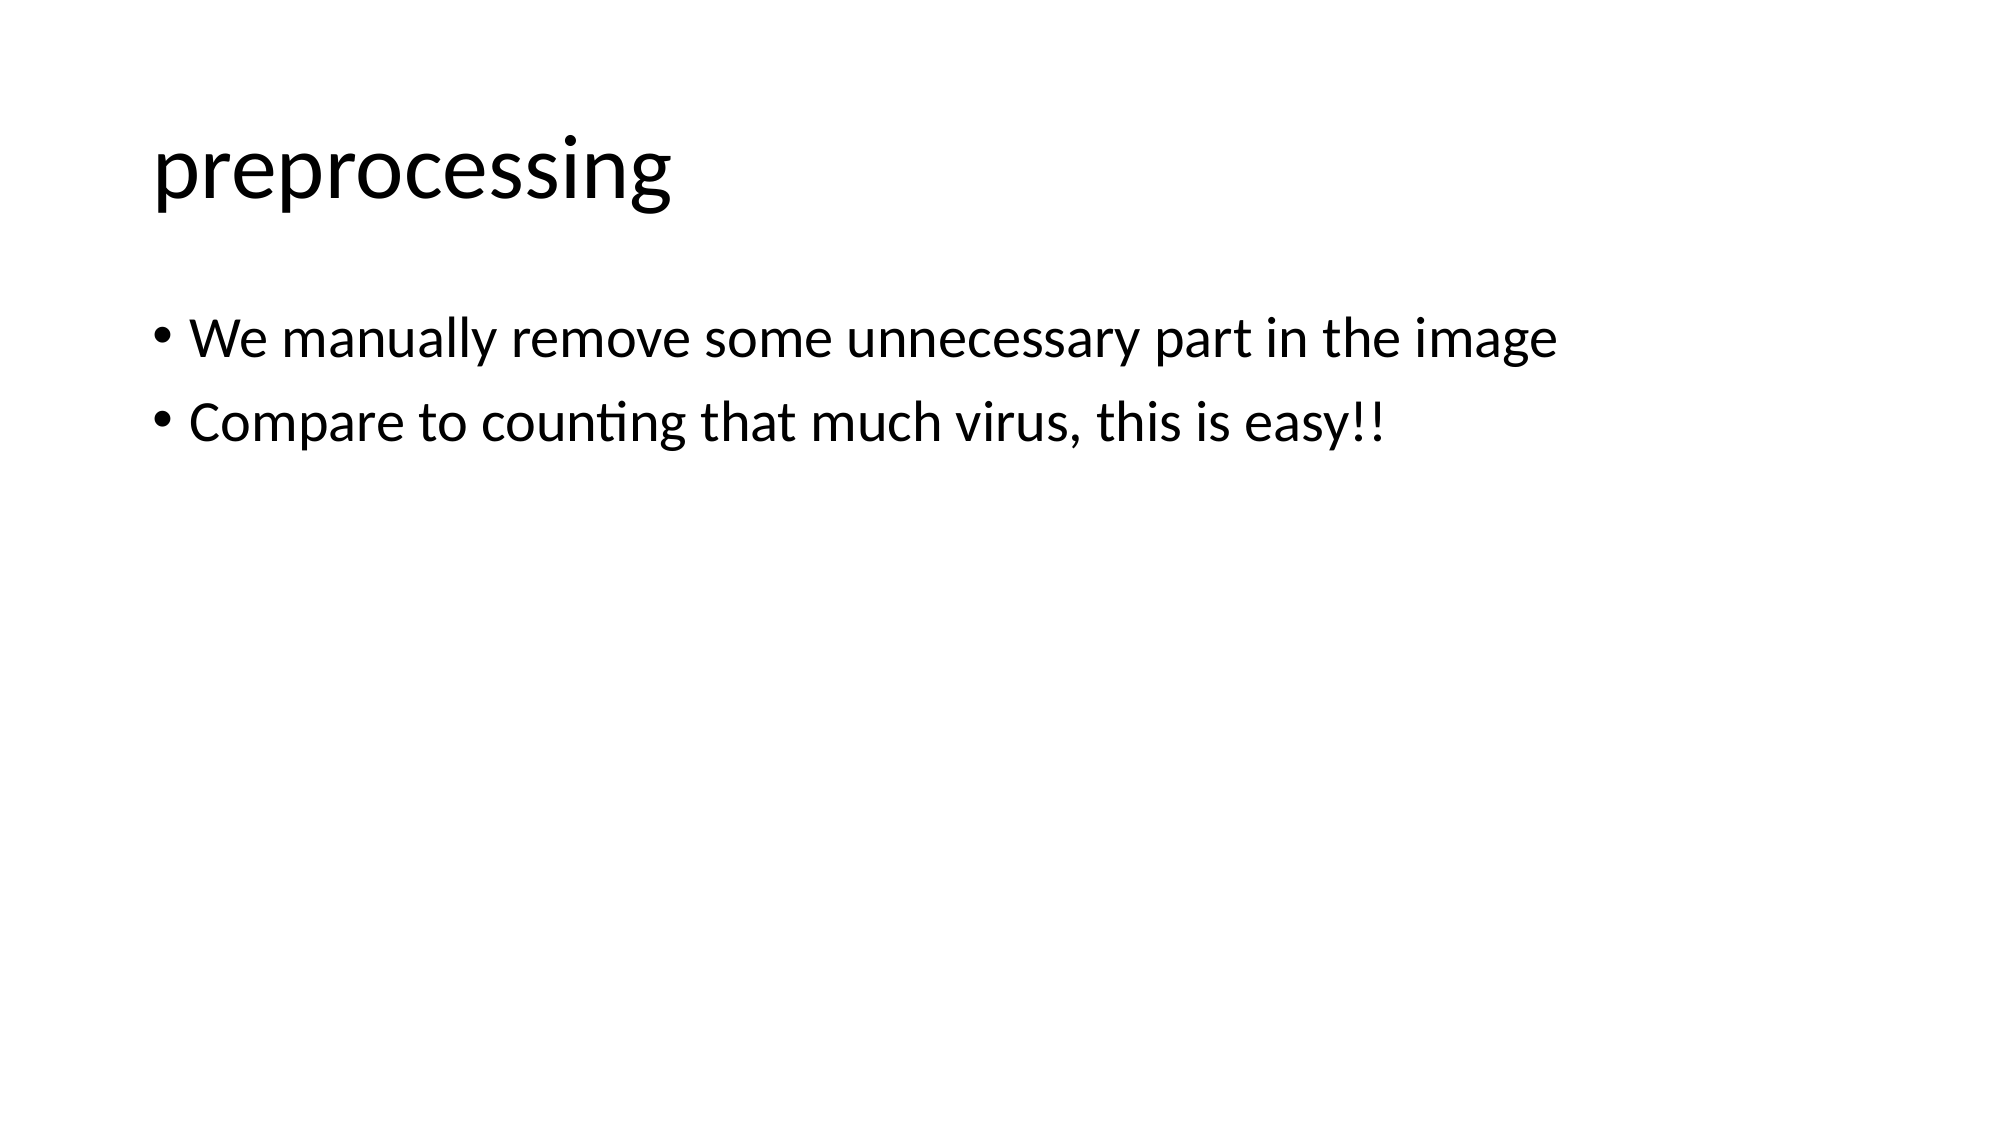

# preprocessing
We manually remove some unnecessary part in the image
Compare to counting that much virus, this is easy!!